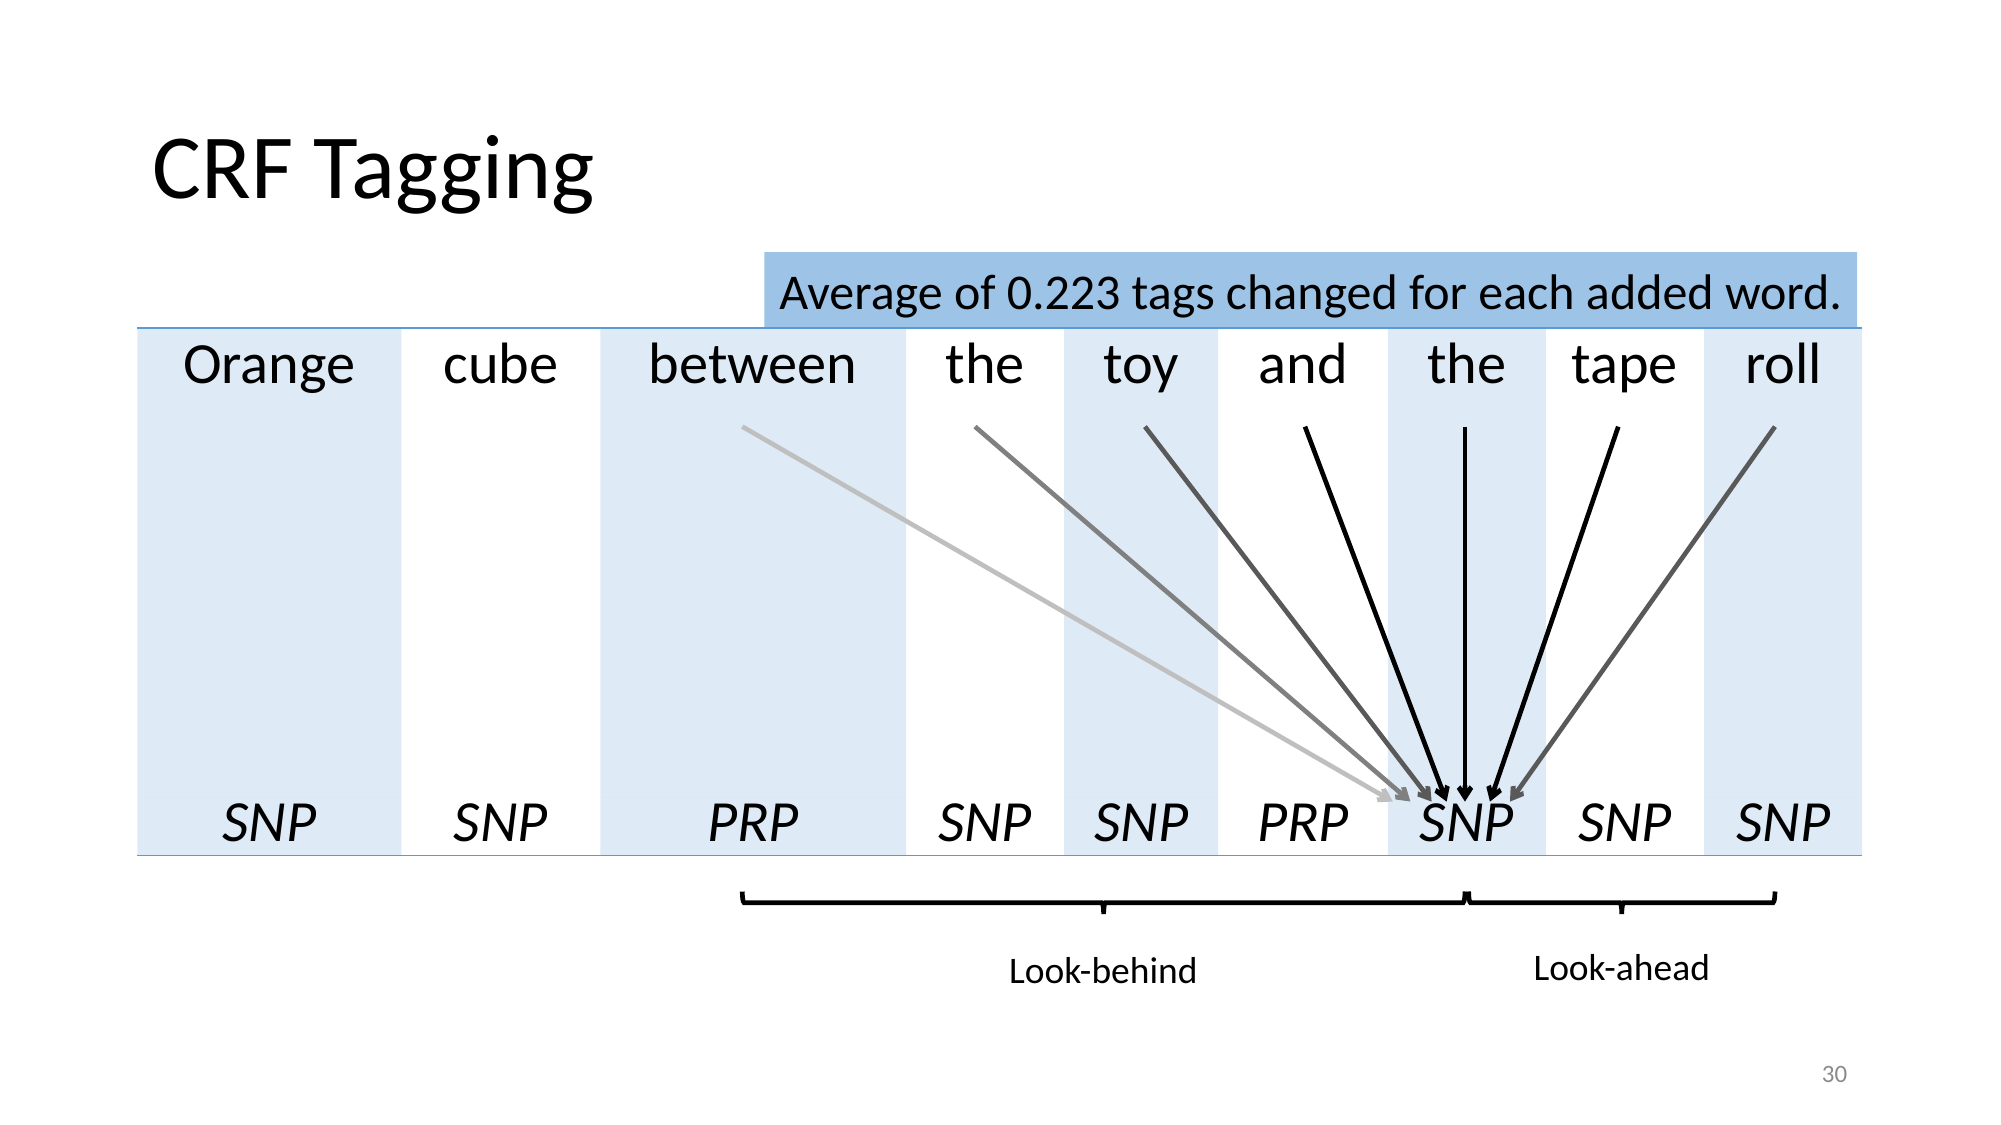

# CRF Tagging
Average of 0.223 tags changed for each added word.
| Orange | cube | between | the | toy | and | the | tape | roll |
| --- | --- | --- | --- | --- | --- | --- | --- | --- |
|  |  |  |  |  |  |  |  |  |
| SNP | SNP | PRP | SNP | SNP | PRP | SNP | SNP | SNP |

Look-ahead
Look-behind
30